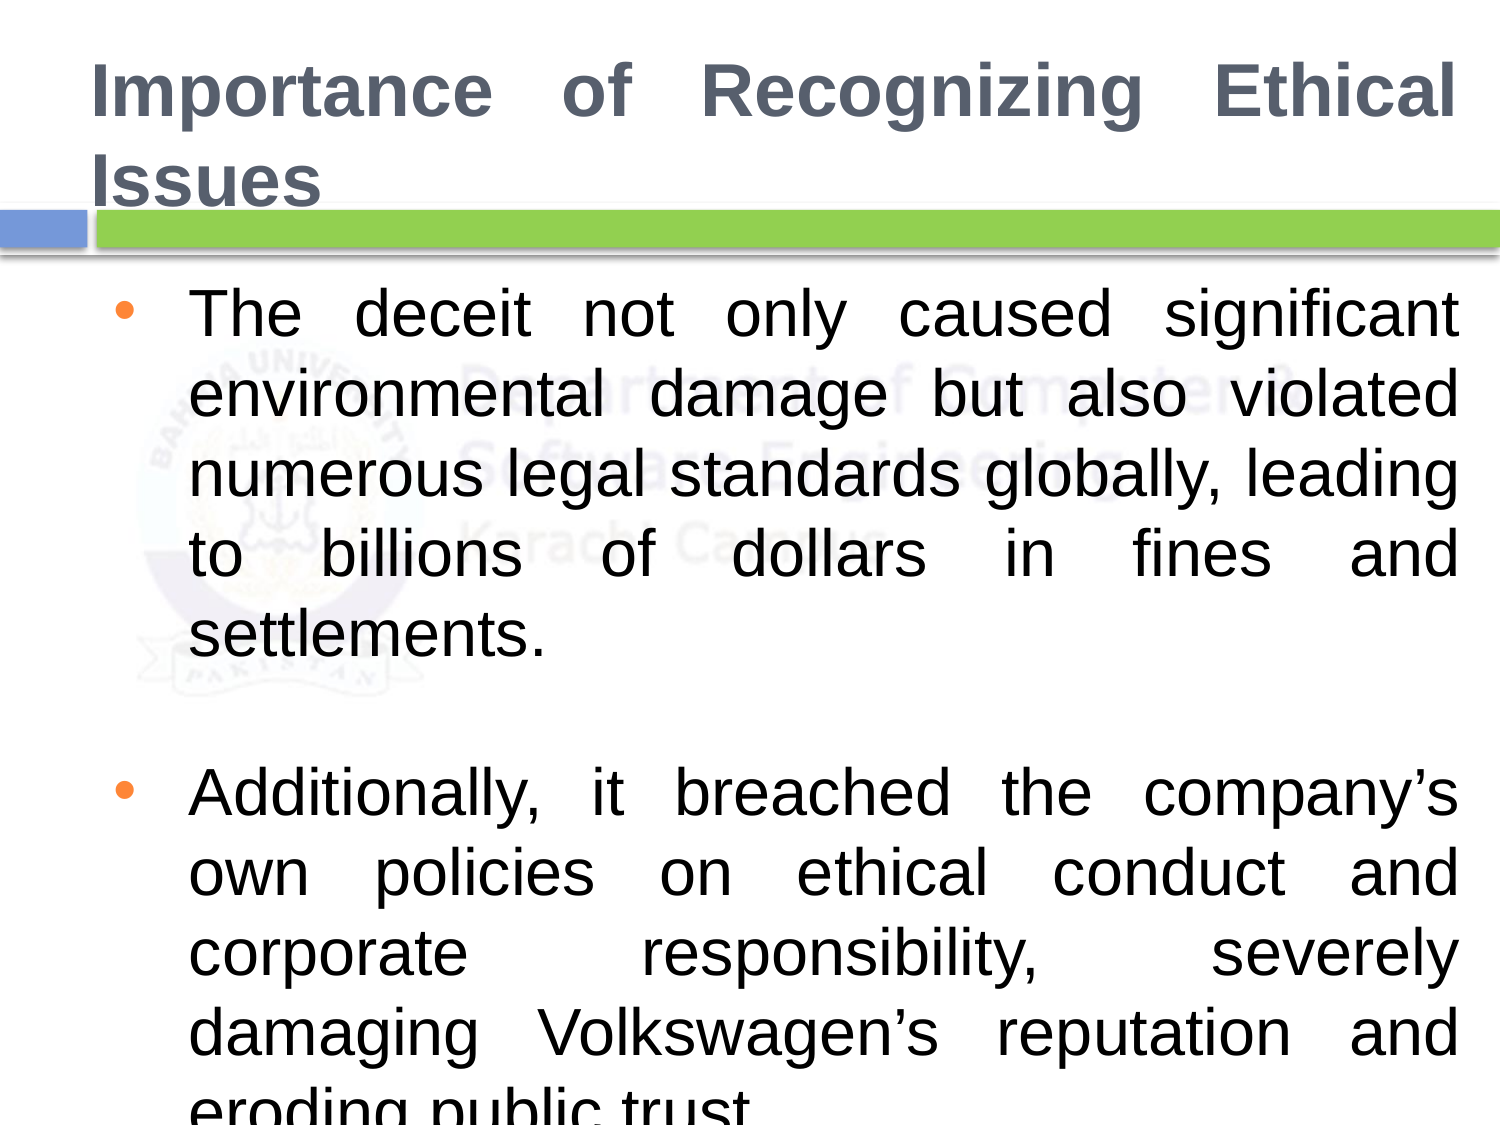

# Importance of Recognizing Ethical Issues
The deceit not only caused significant environmental damage but also violated numerous legal standards globally, leading to billions of dollars in fines and settlements.

Additionally, it breached the company’s own policies on ethical conduct and corporate responsibility, severely damaging Volkswagen’s reputation and eroding public trust.